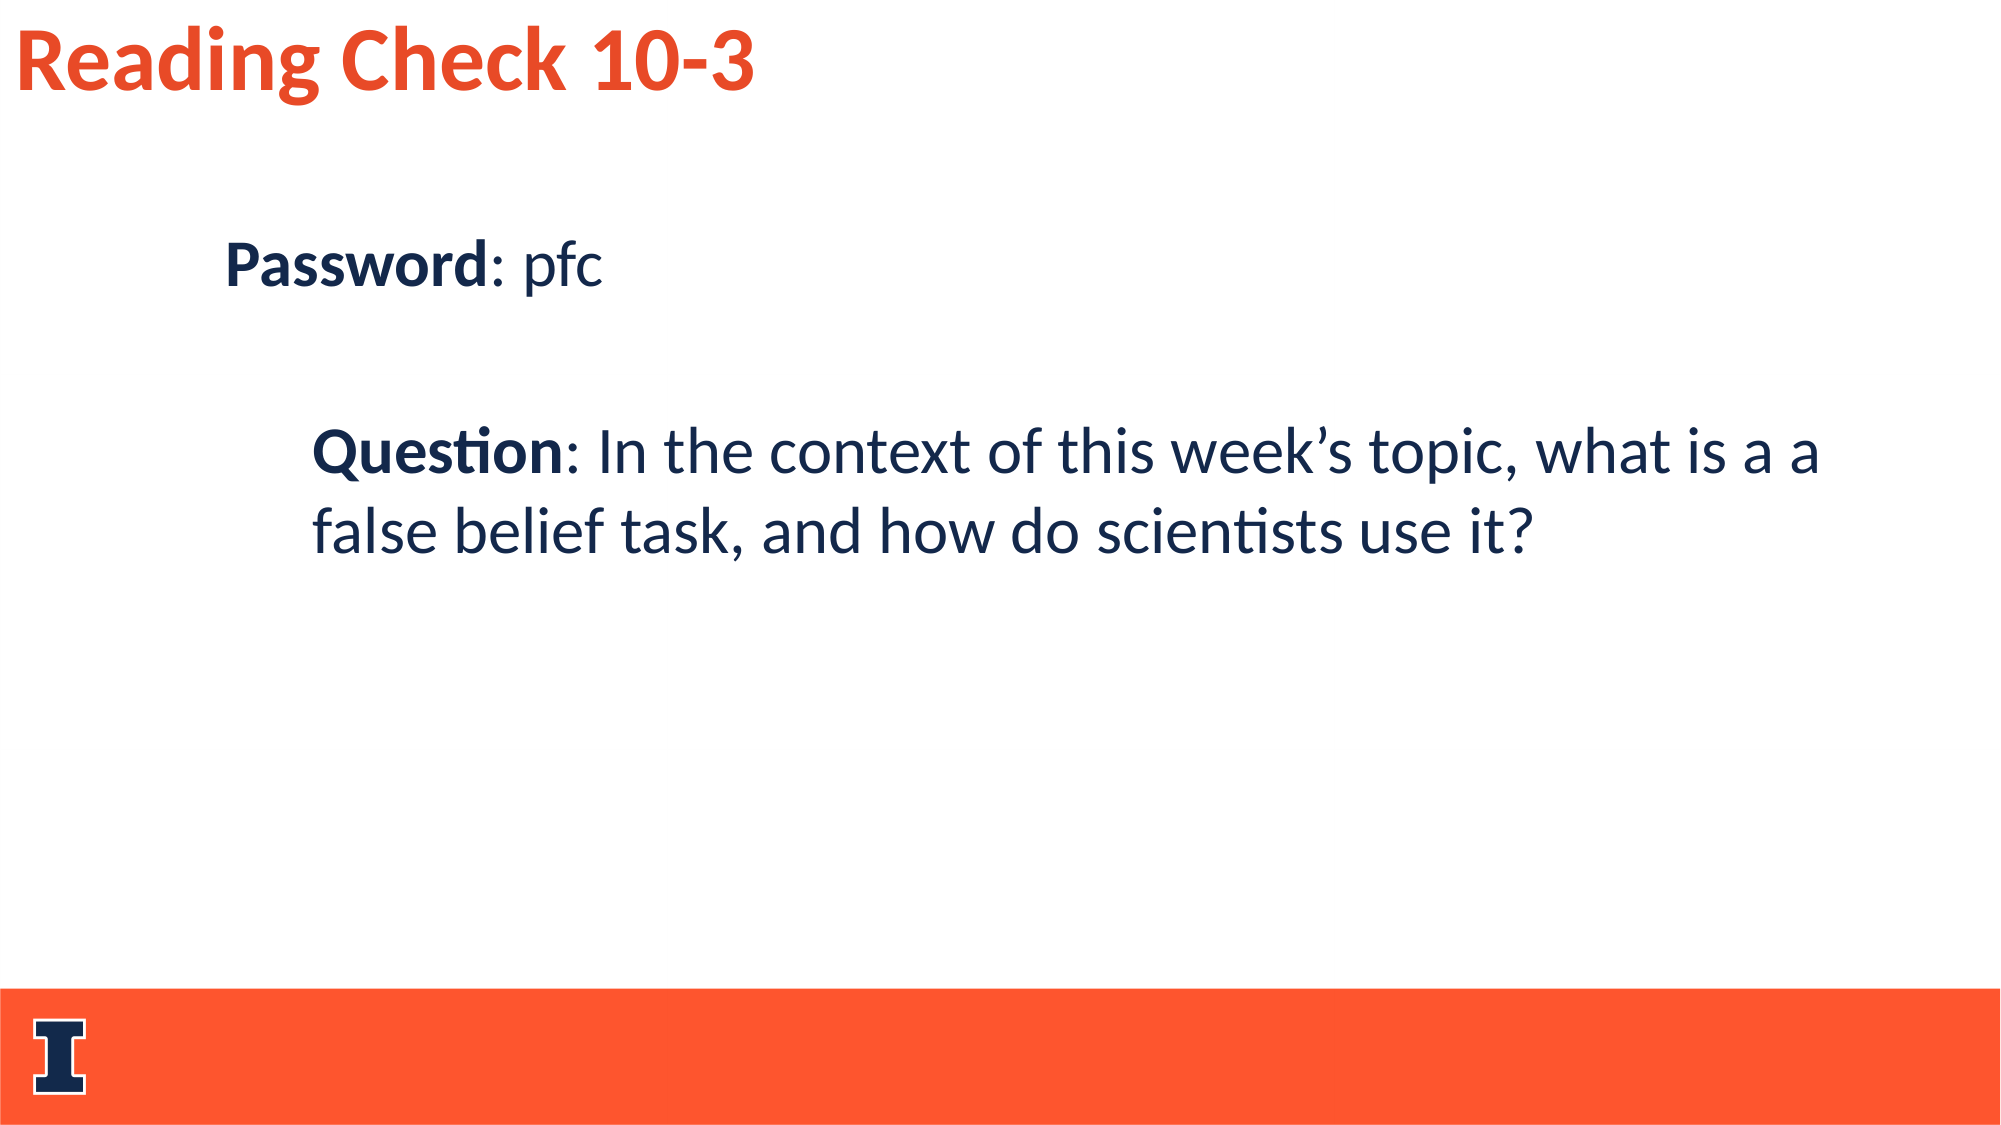

Reading Check 10-3
Password: pfc
Question: In the context of this week’s topic, what is a a false belief task, and how do scientists use it?